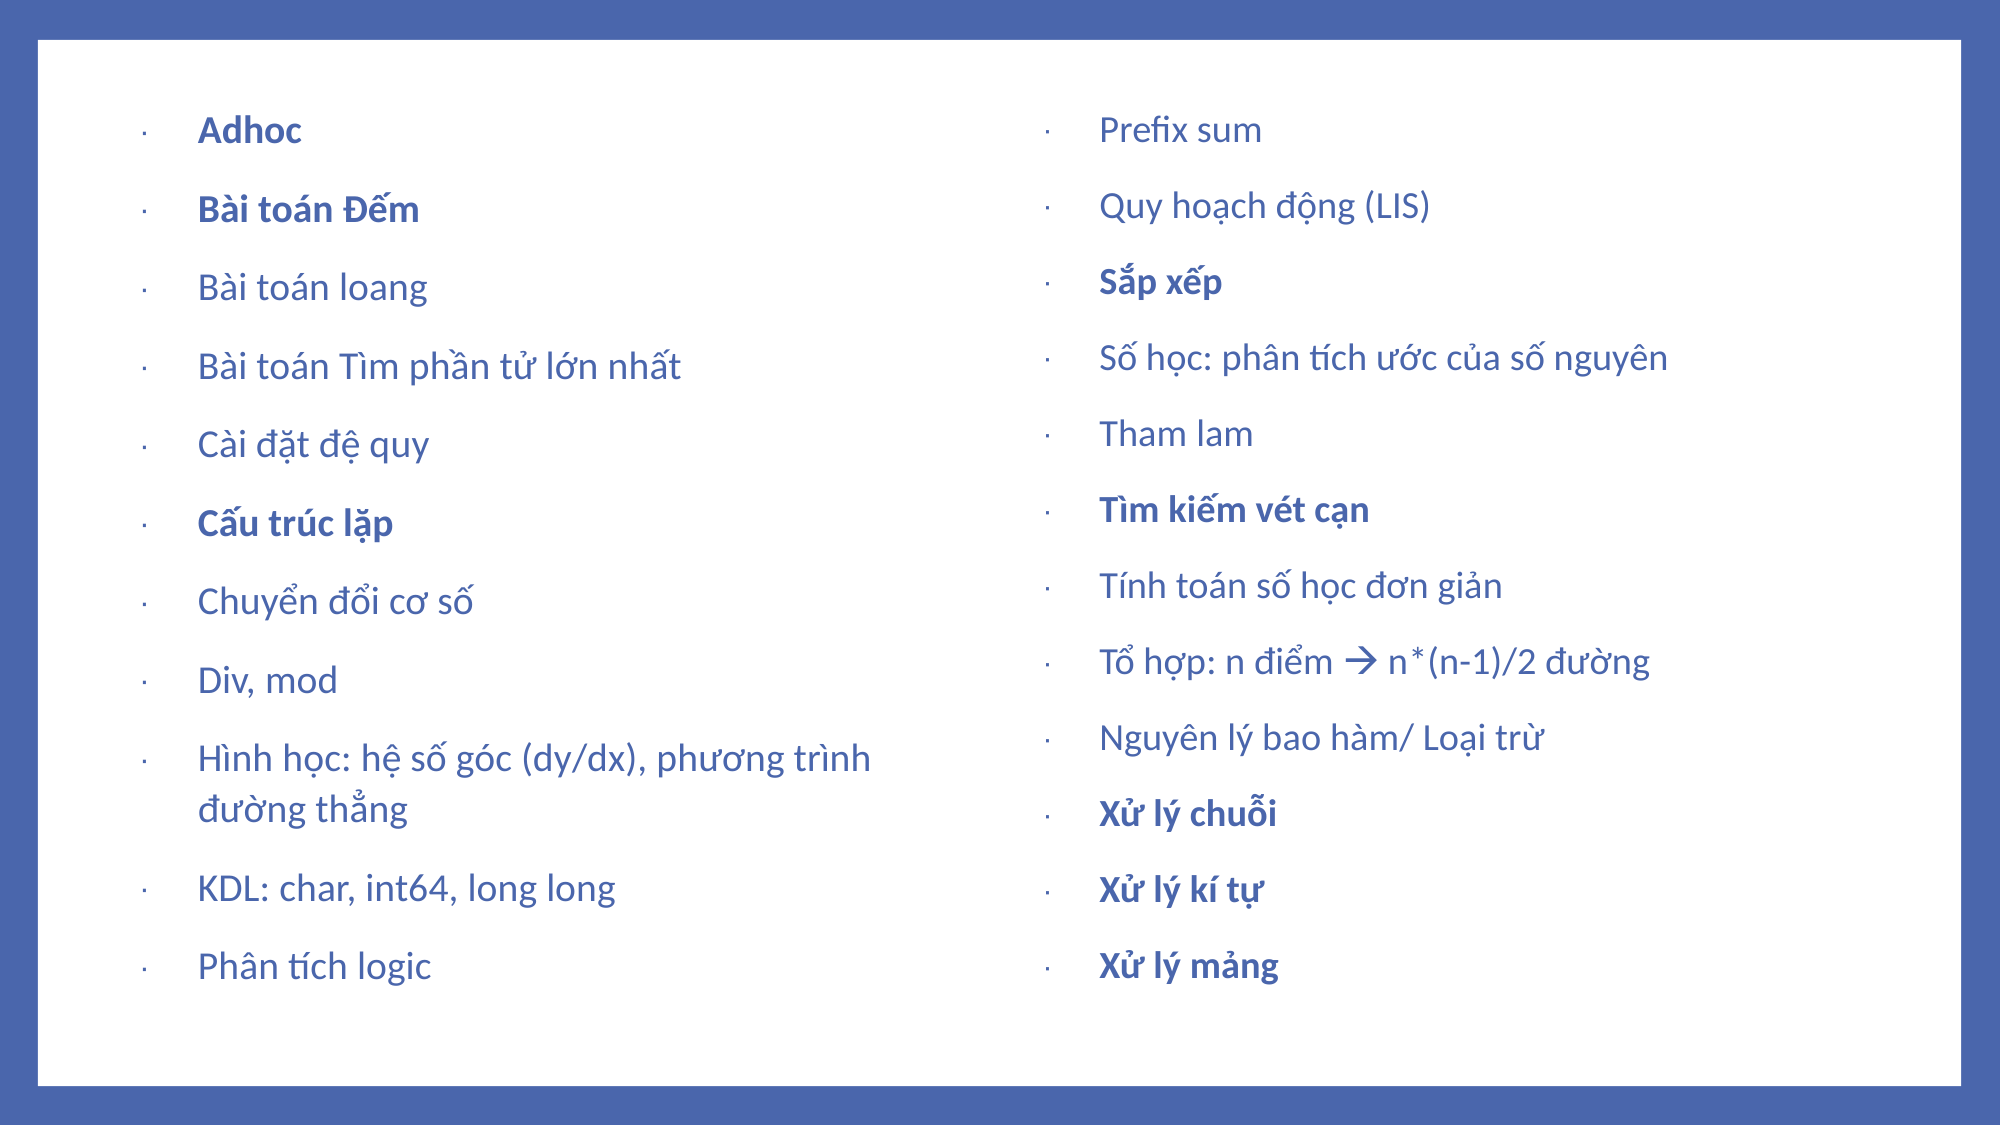

Adhoc
Bài toán Đếm
Bài toán loang
Bài toán Tìm phần tử lớn nhất
Cài đặt đệ quy
Cấu trúc lặp
Chuyển đổi cơ số
Div, mod
Hình học: hệ số góc (dy/dx), phương trình đường thẳng
KDL: char, int64, long long
Phân tích logic
Prefix sum
Quy hoạch động (LIS)
Sắp xếp
Số học: phân tích ước của số nguyên
Tham lam
Tìm kiếm vét cạn
Tính toán số học đơn giản
Tổ hợp: n điểm 🡪 n*(n-1)/2 đường
Nguyên lý bao hàm/ Loại trừ
Xử lý chuỗi
Xử lý kí tự
Xử lý mảng